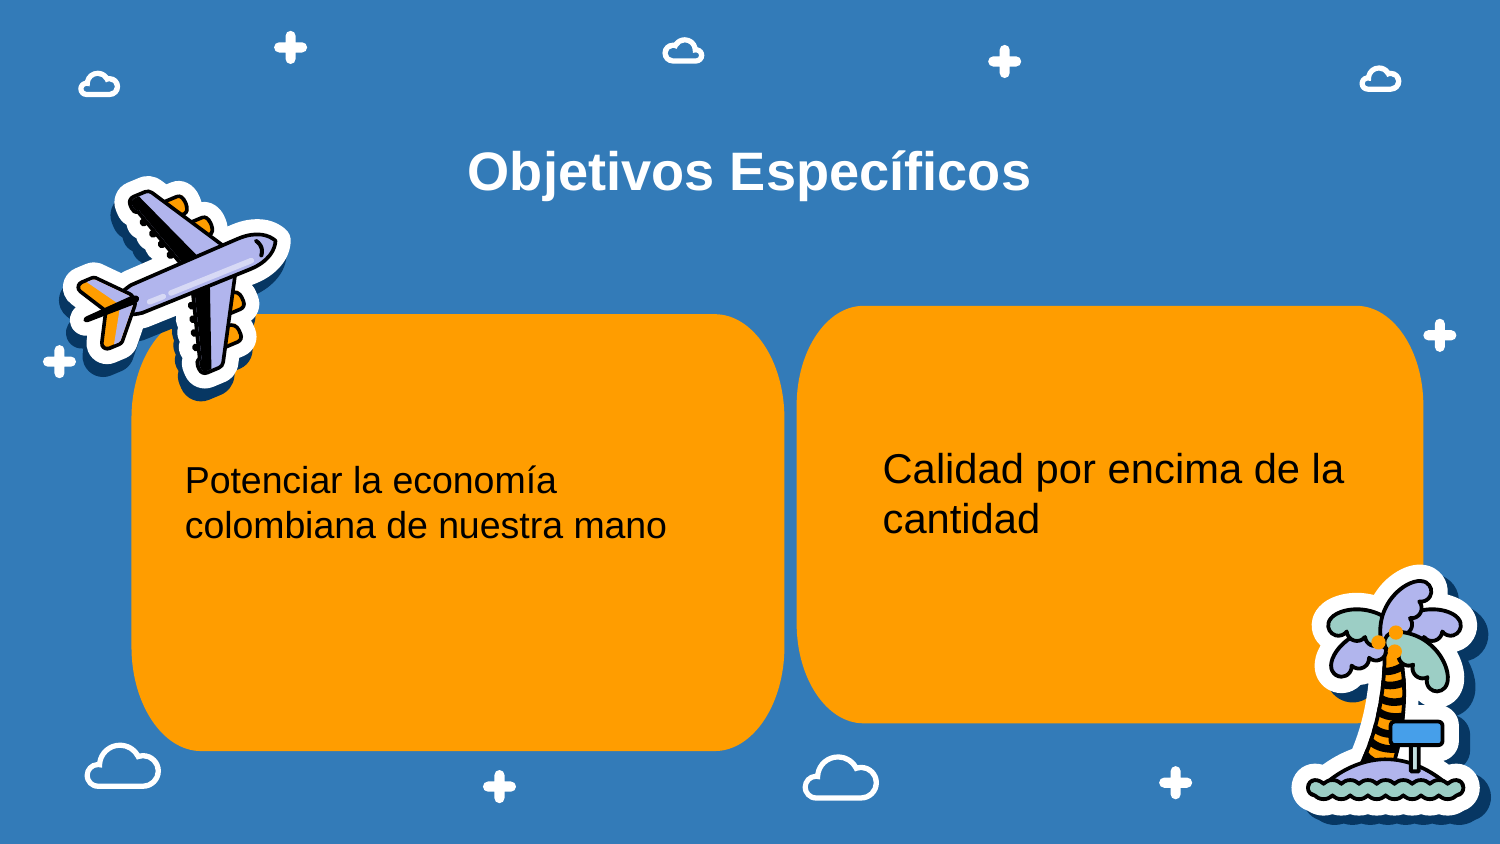

# Objetivos Específicos

Calidad por encima de la cantidad
Potenciar la economía colombiana de nuestra mano